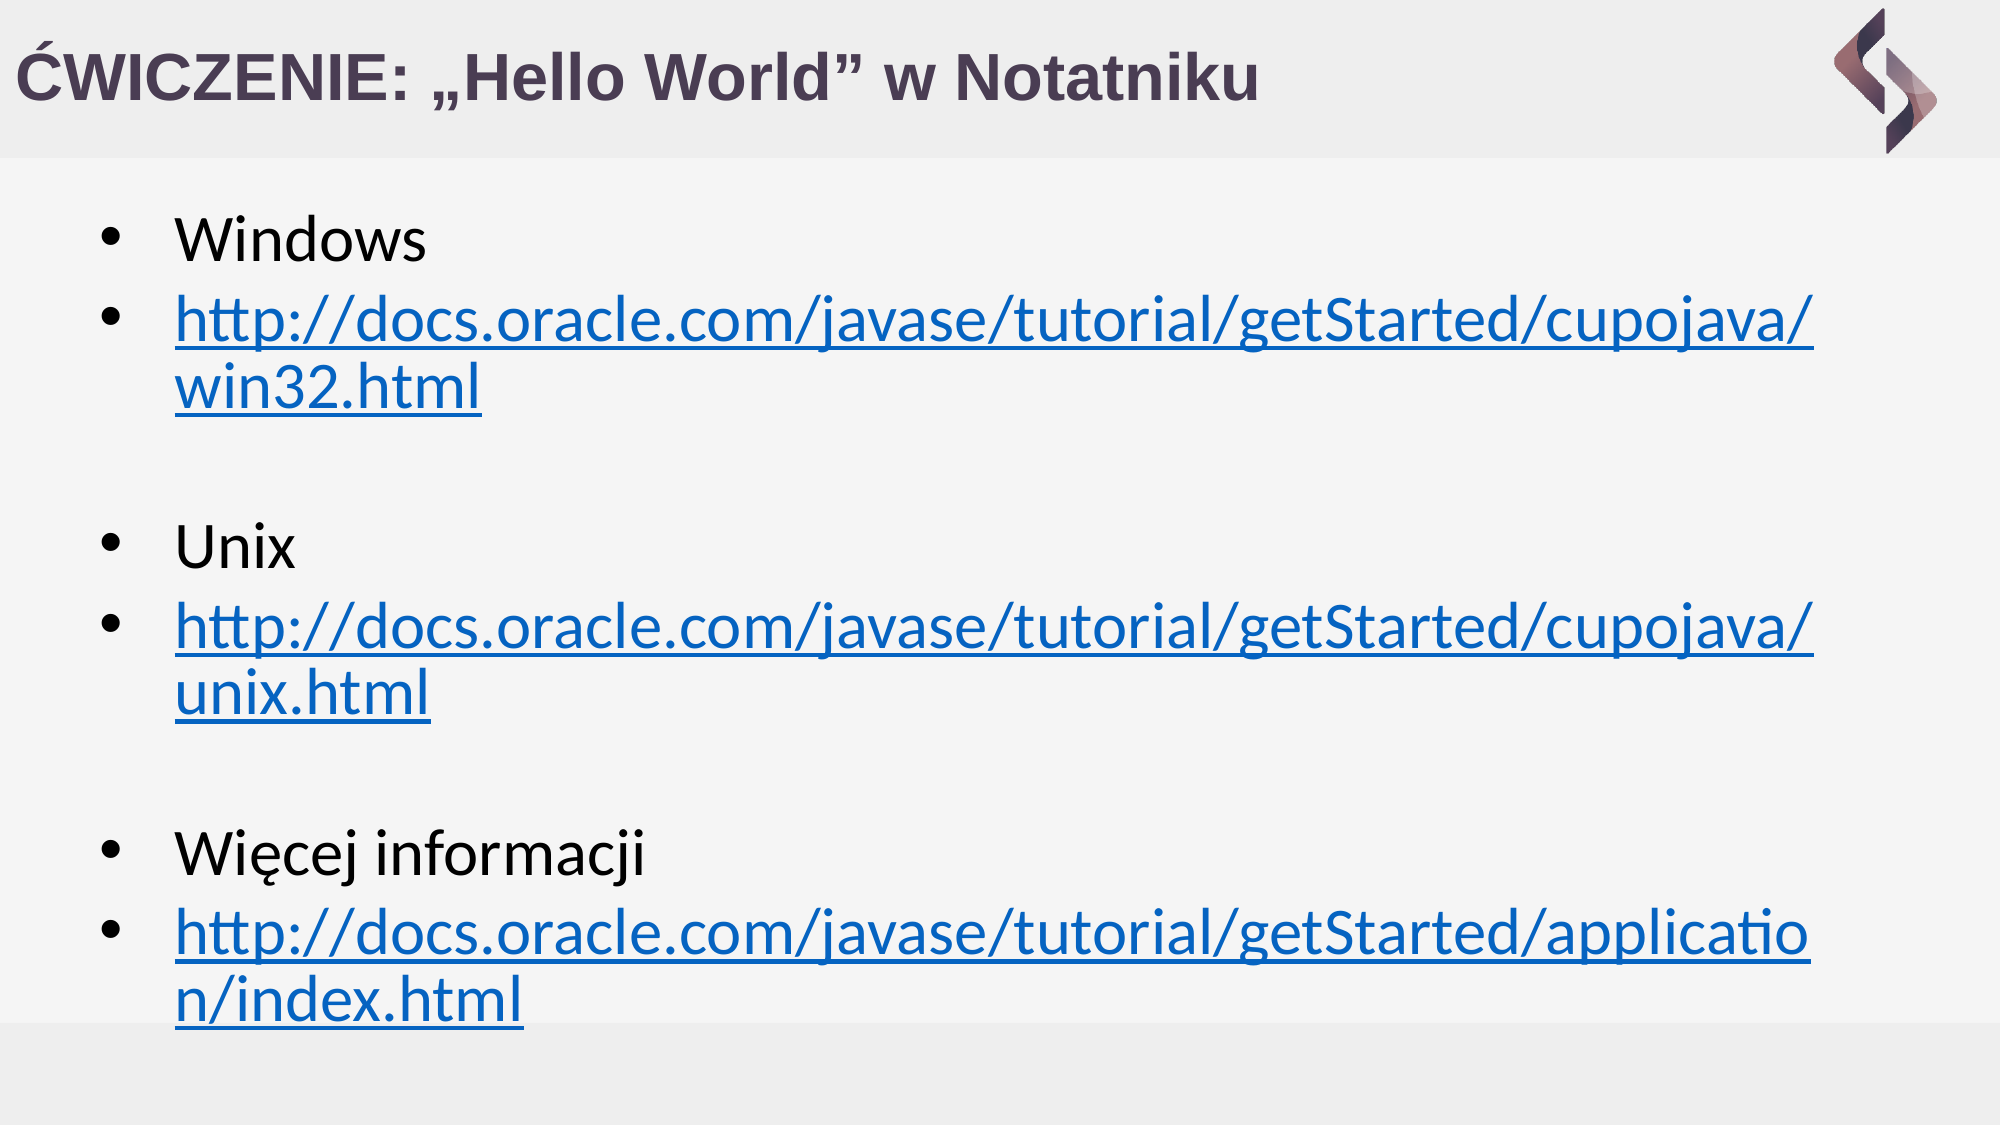

# ĆWICZENIE: „Hello World” w Notatniku
Windows
http://docs.oracle.com/javase/tutorial/getStarted/cupojava/win32.html

Unix
http://docs.oracle.com/javase/tutorial/getStarted/cupojava/unix.html

Więcej informacji
http://docs.oracle.com/javase/tutorial/getStarted/application/index.html